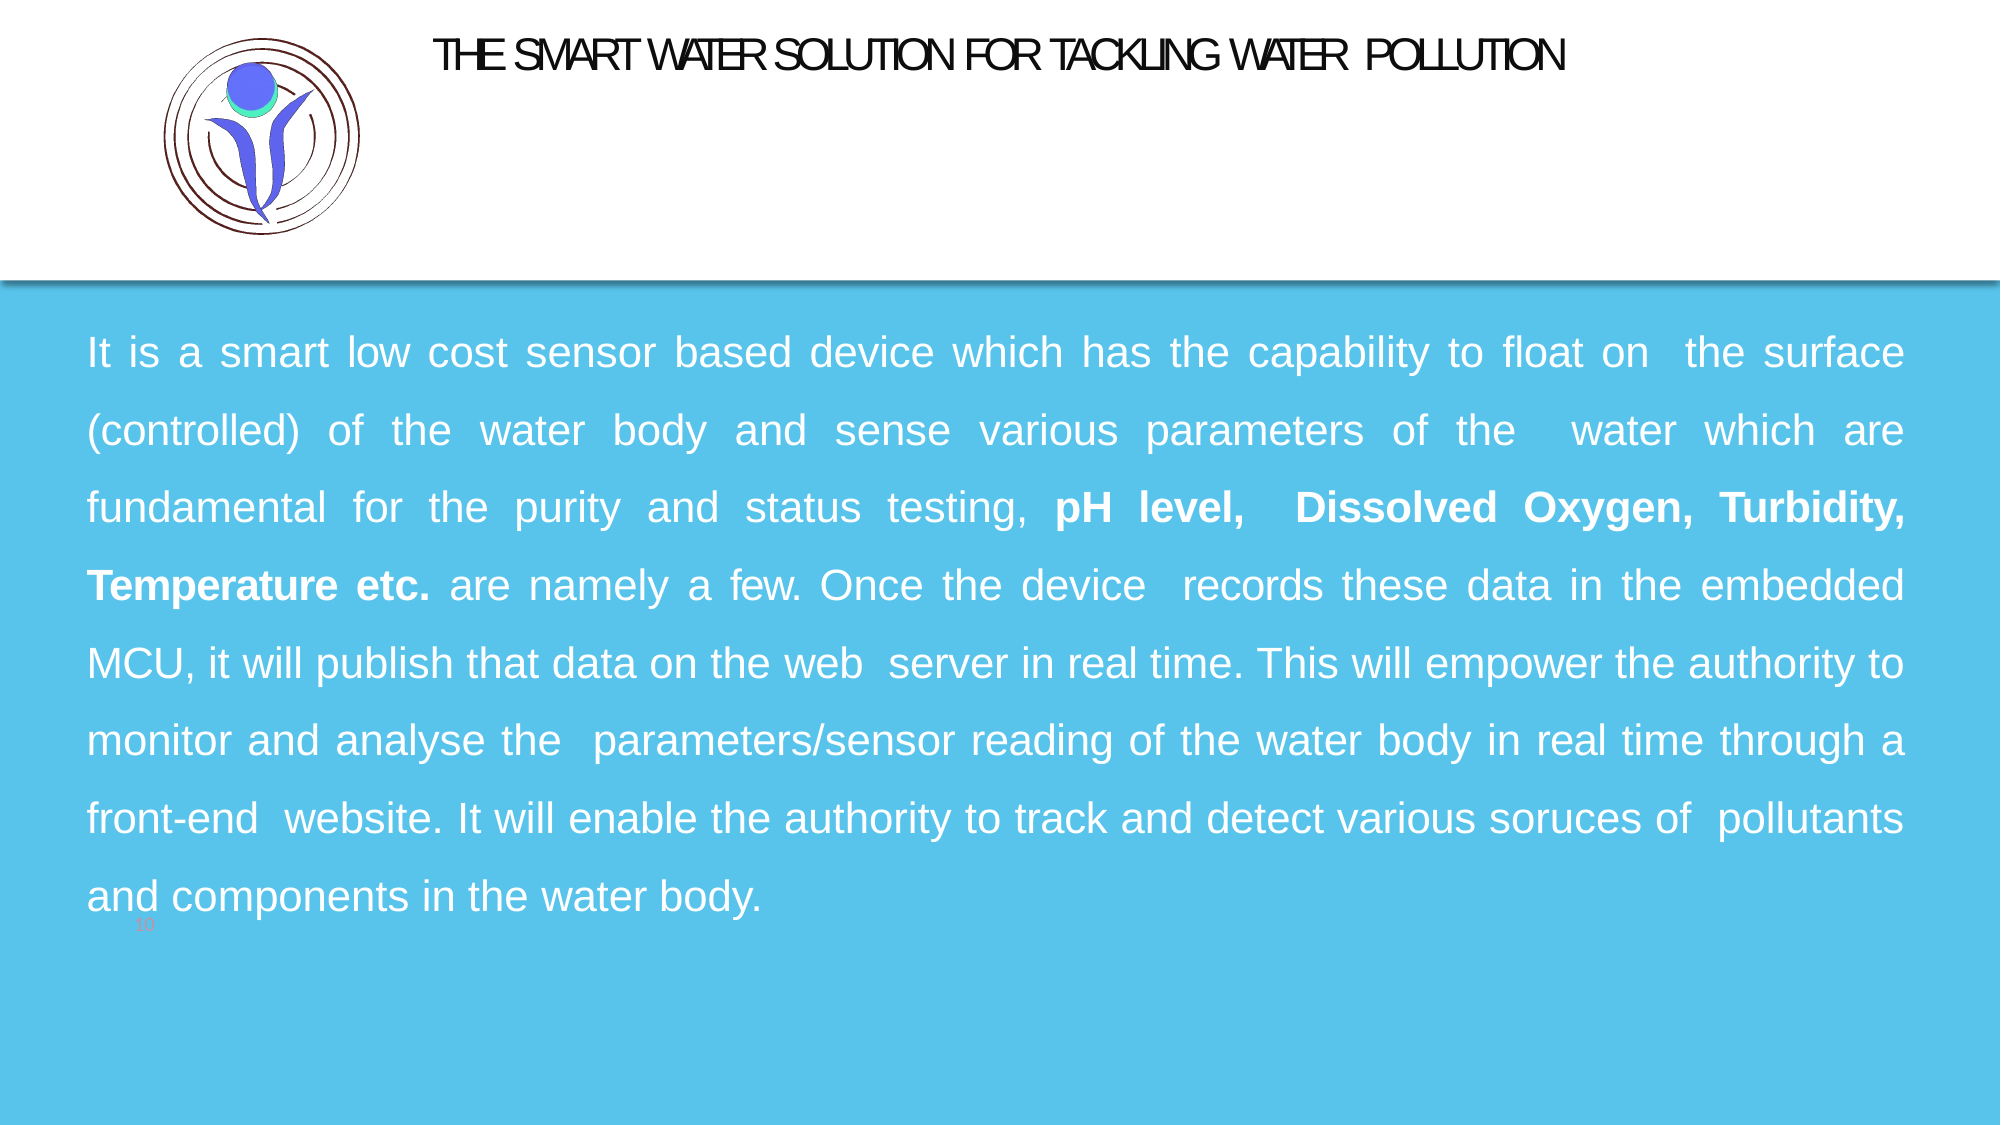

# THE SMART WATER SOLUTION FOR TACKLING WATER POLLUTION
It is a smart low cost sensor based device which has the capability to ﬂoat on  the surface (controlled) of the water body and sense various parameters of the  water which are fundamental for the purity and status testing, pH level,  Dissolved Oxygen, Turbidity, Temperature etc. are namely a few. Once the device  records these data in the embedded MCU, it will publish that data on the web  server in real time. This will empower the authority to monitor and analyse the  parameters/sensor reading of the water body in real time through a front-end  website. It will enable the authority to track and detect various soruces of  pollutants and components in the water body.
10